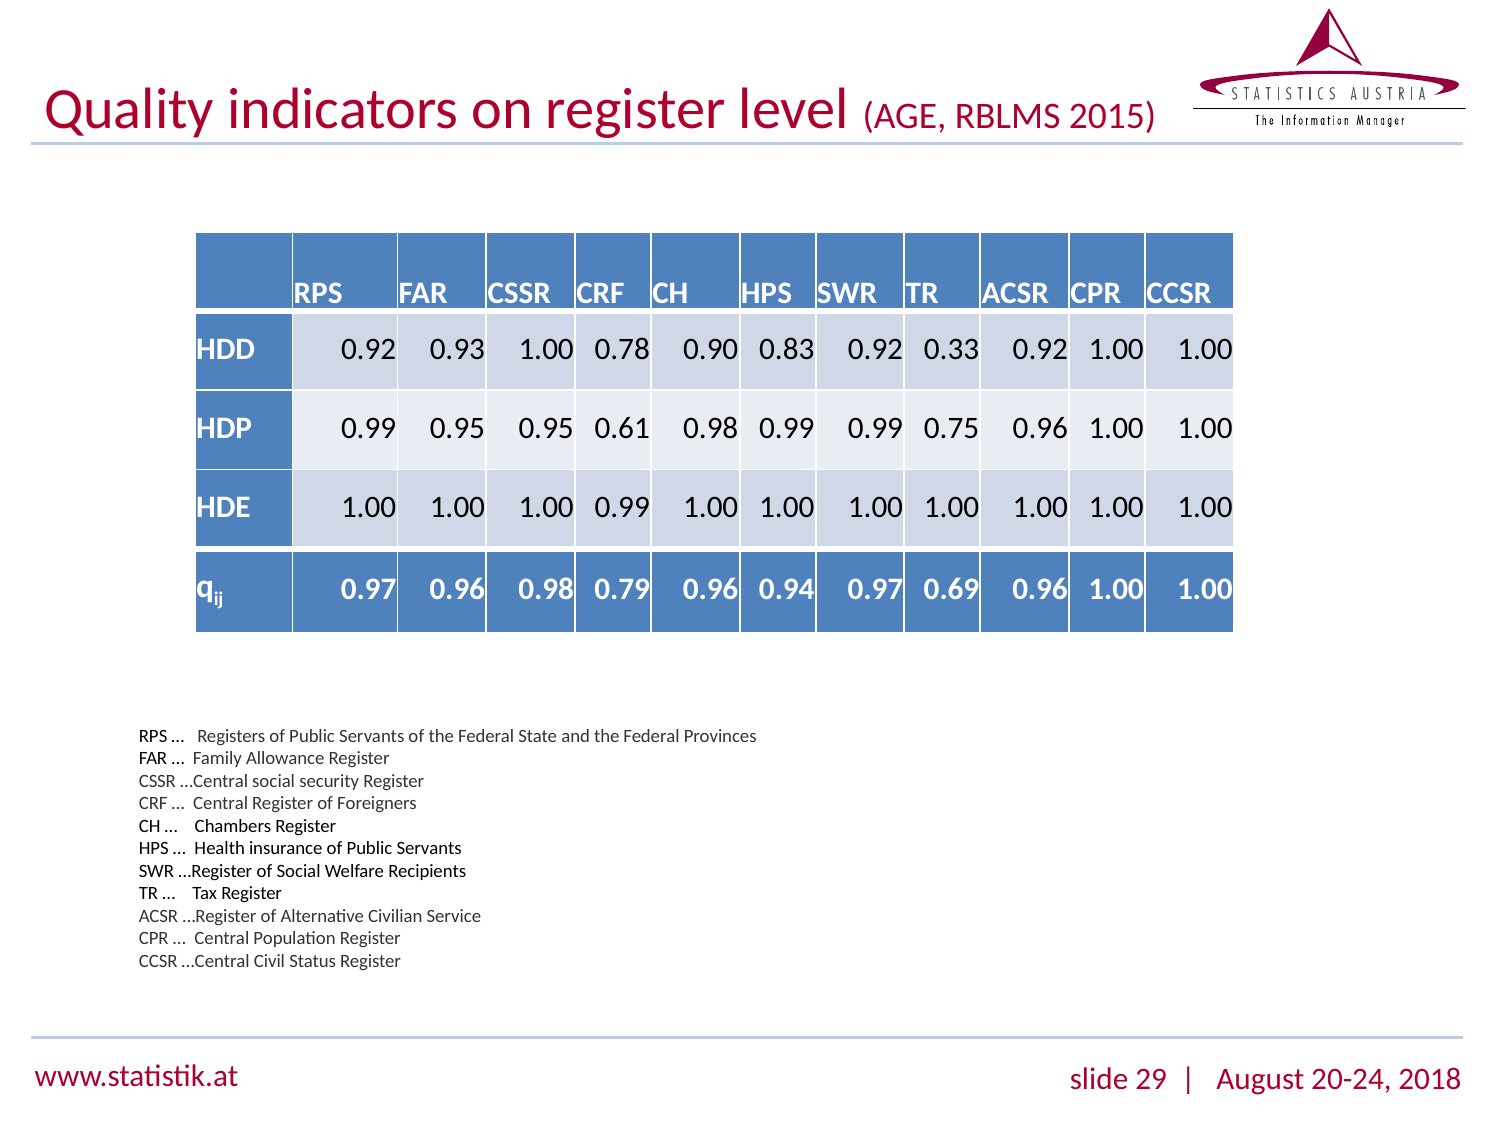

# Quality indicators on register level (AGE, RBLMS 2015)
|  | RPS | FAR | CSSR | CRF | CH | HPS | SWR | TR | ACSR | CPR | CCSR |
| --- | --- | --- | --- | --- | --- | --- | --- | --- | --- | --- | --- |
| HDD | 0.92 | 0.93 | 1.00 | 0.78 | 0.90 | 0.83 | 0.92 | 0.33 | 0.92 | 1.00 | 1.00 |
| HDP | 0.99 | 0.95 | 0.95 | 0.61 | 0.98 | 0.99 | 0.99 | 0.75 | 0.96 | 1.00 | 1.00 |
| HDE | 1.00 | 1.00 | 1.00 | 0.99 | 1.00 | 1.00 | 1.00 | 1.00 | 1.00 | 1.00 | 1.00 |
| qij | 0.97 | 0.96 | 0.98 | 0.79 | 0.96 | 0.94 | 0.97 | 0.69 | 0.96 | 1.00 | 1.00 |
RPS …   Registers of Public Servants of the Federal State and the Federal Provinces
FAR …  Family Allowance Register
CSSR …Central social security Register
CRF …  Central Register of Foreigners
CH …    Chambers Register
HPS …  Health insurance of Public Servants
SWR …Register of Social Welfare Recipients
TR …    Tax Register
ACSR …Register of Alternative Civilian Service
CPR …  Central Population Register
CCSR …Central Civil Status Register